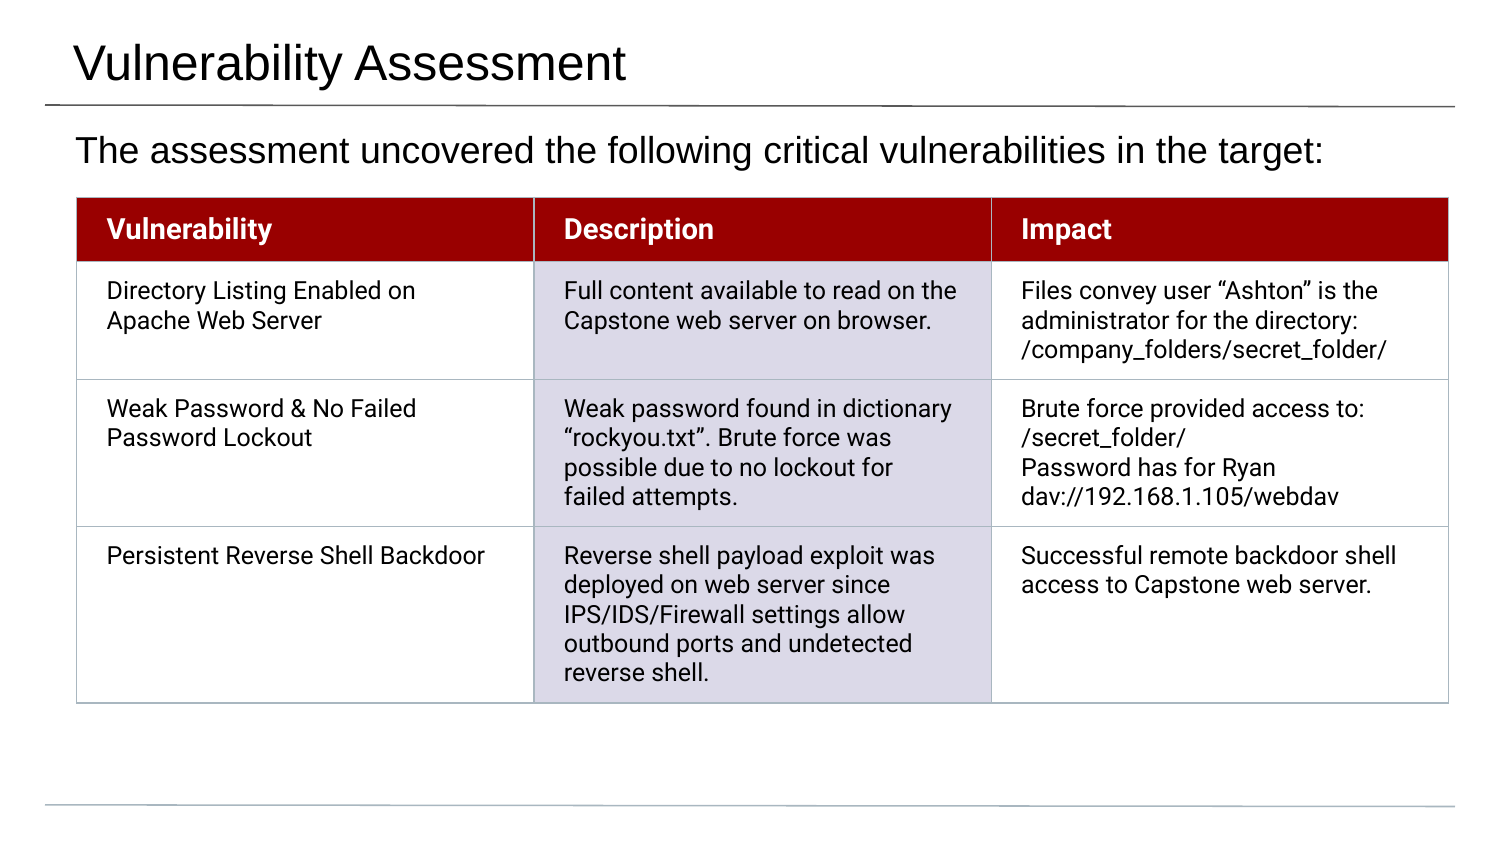

# Vulnerability Assessment
The assessment uncovered the following critical vulnerabilities in the target:
| Vulnerability | Description | Impact |
| --- | --- | --- |
| Directory Listing Enabled on Apache Web Server | Full content available to read on the Capstone web server on browser. | Files convey user “Ashton” is the administrator for the directory: /company\_folders/secret\_folder/ |
| Weak Password & No Failed Password Lockout | Weak password found in dictionary “rockyou.txt”. Brute force was possible due to no lockout for failed attempts. | Brute force provided access to: /secret\_folder/ Password has for Ryan dav://192.168.1.105/webdav |
| Persistent Reverse Shell Backdoor | Reverse shell payload exploit was deployed on web server since IPS/IDS/Firewall settings allow outbound ports and undetected reverse shell. | Successful remote backdoor shell access to Capstone web server. |